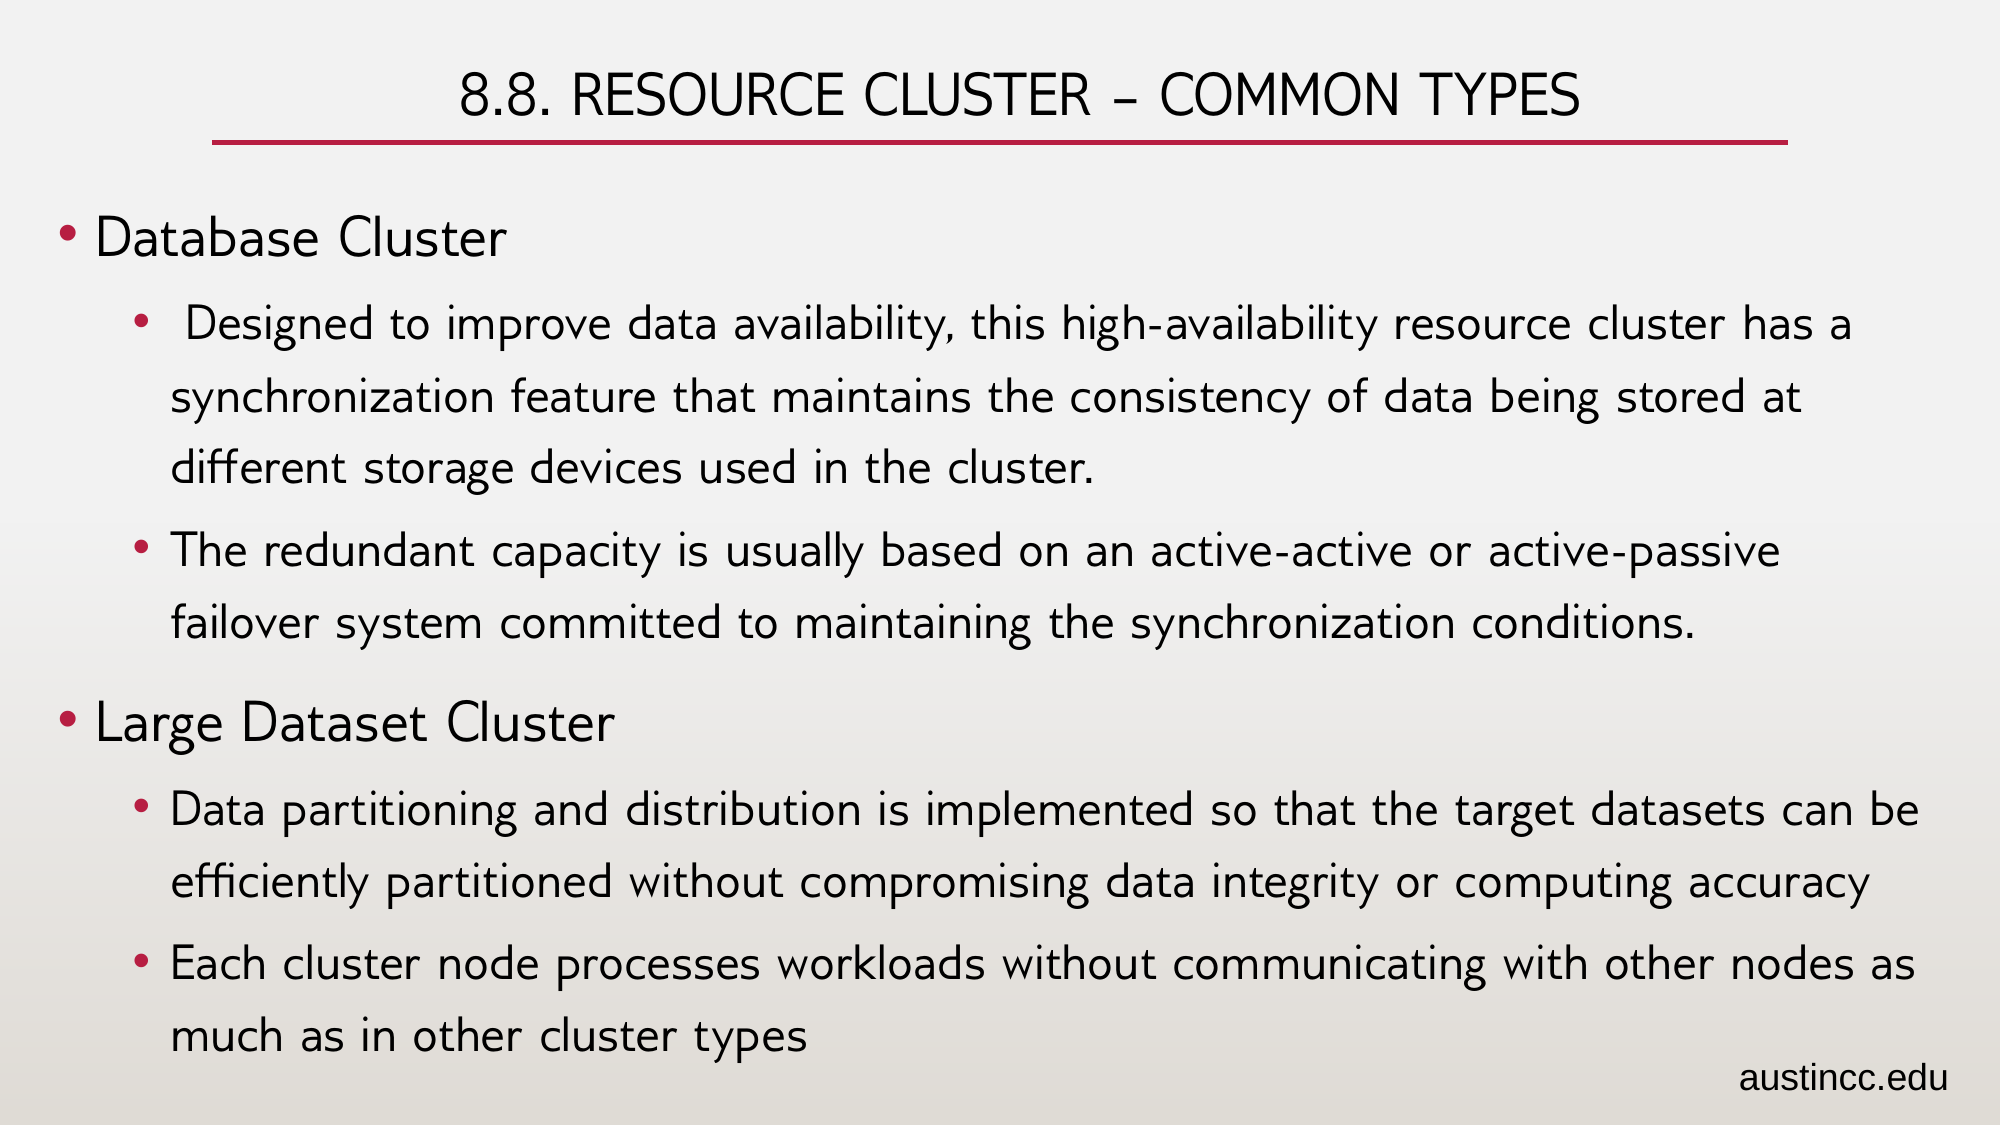

# 8.8. Resource Cluster – Common Types
Database Cluster
 Designed to improve data availability, this high-availability resource cluster has a synchronization feature that maintains the consistency of data being stored at different storage devices used in the cluster.
The redundant capacity is usually based on an active-active or active-passive failover system committed to maintaining the synchronization conditions.
Large Dataset Cluster
Data partitioning and distribution is implemented so that the target datasets can be efficiently partitioned without compromising data integrity or computing accuracy
Each cluster node processes workloads without communicating with other nodes as much as in other cluster types